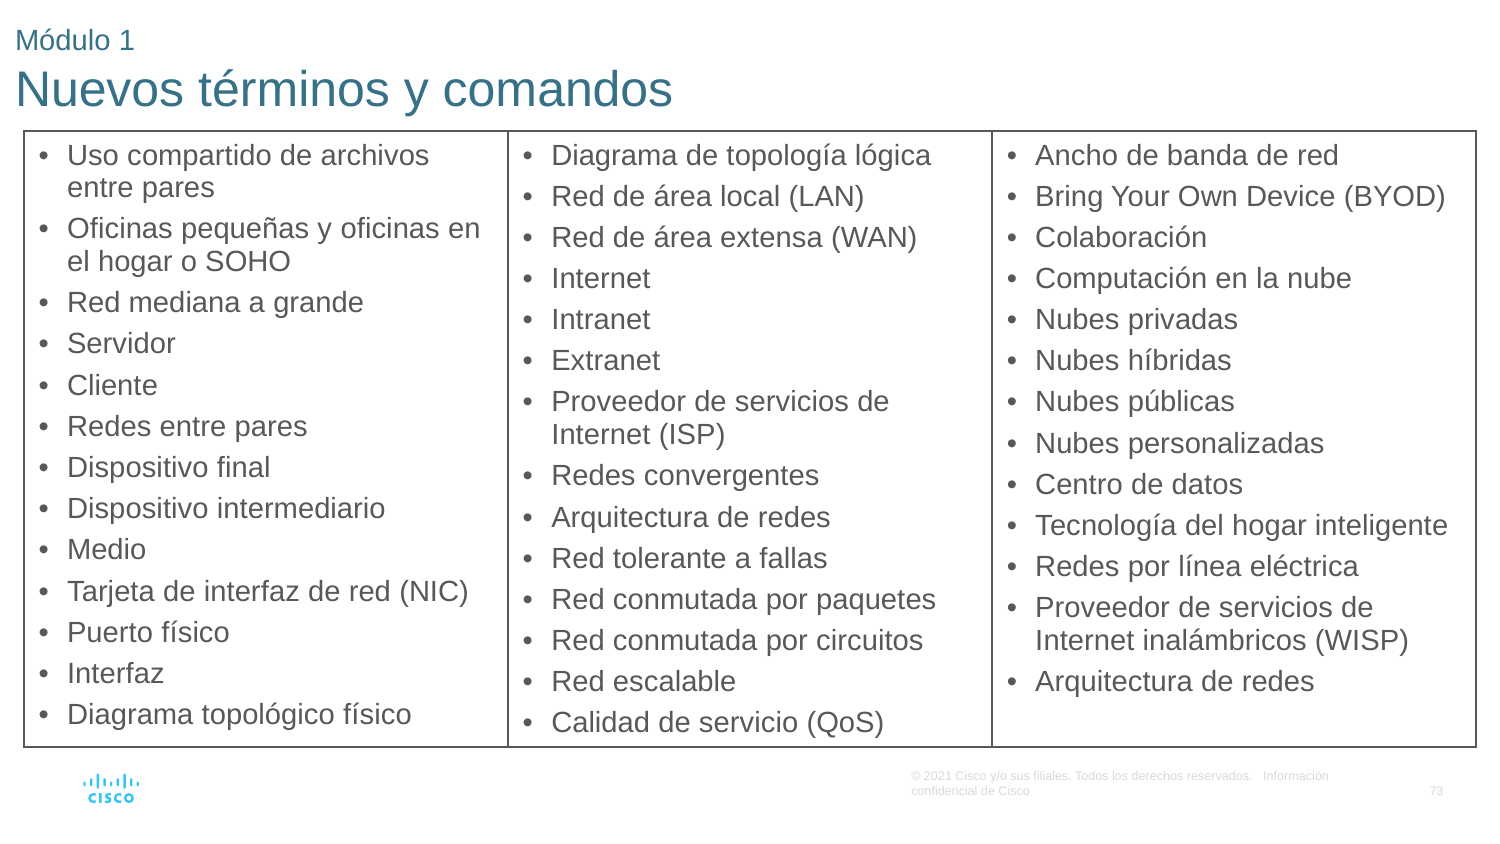

# Módulo 1 Nuevos términos y comandos
| Uso compartido de archivos entre pares Oficinas pequeñas y oficinas en el hogar o SOHO Red mediana a grande Servidor Cliente Redes entre pares Dispositivo final Dispositivo intermediario Medio Tarjeta de interfaz de red (NIC) Puerto físico Interfaz Diagrama topológico físico | Diagrama de topología lógica Red de área local (LAN) Red de área extensa (WAN) Internet Intranet Extranet Proveedor de servicios de Internet (ISP) Redes convergentes Arquitectura de redes Red tolerante a fallas Red conmutada por paquetes Red conmutada por circuitos Red escalable Calidad de servicio (QoS) | Ancho de banda de red Bring Your Own Device (BYOD) Colaboración Computación en la nube Nubes privadas Nubes híbridas Nubes públicas Nubes personalizadas Centro de datos Tecnología del hogar inteligente Redes por línea eléctrica Proveedor de servicios de Internet inalámbricos (WISP) Arquitectura de redes |
| --- | --- | --- |